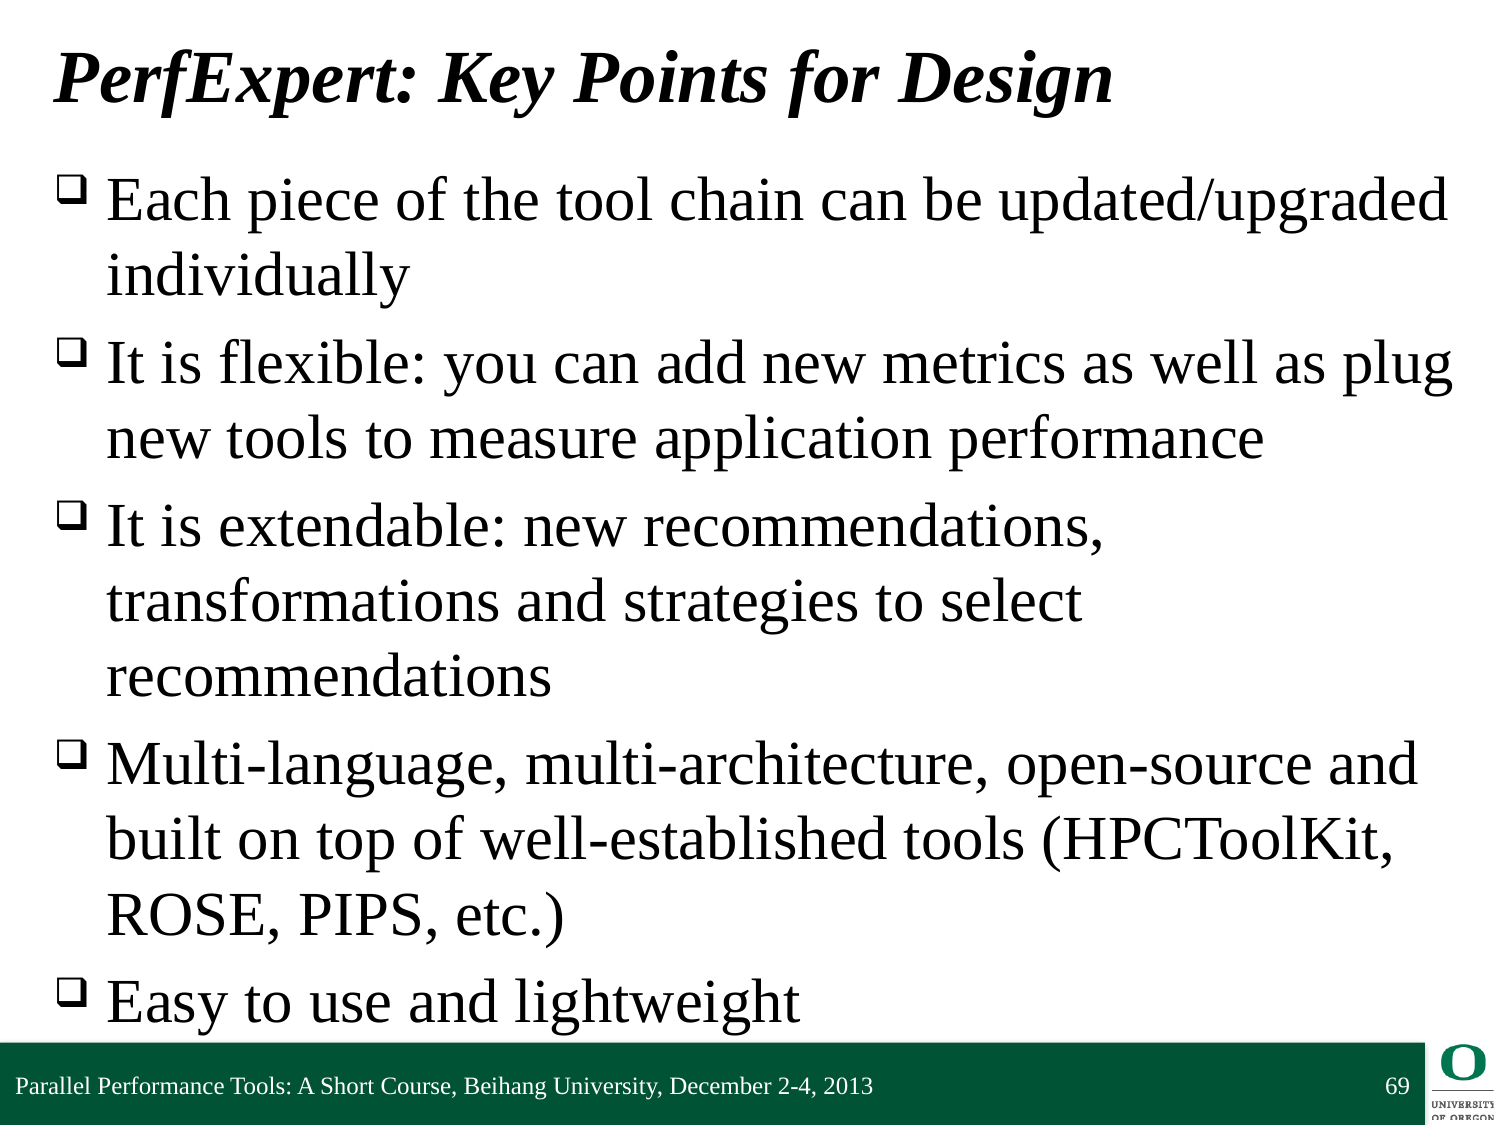

# PerfExpert: Key Points for Design
Each piece of the tool chain can be updated/upgraded individually
It is flexible: you can add new metrics as well as plug new tools to measure application performance
It is extendable: new recommendations, transformations and strategies to select recommendations
Multi-language, multi-architecture, open-source and built on top of well-established tools (HPCToolKit, ROSE, PIPS, etc.)
Easy to use and lightweight
Parallel Performance Tools: A Short Course, Beihang University, December 2-4, 2013
69